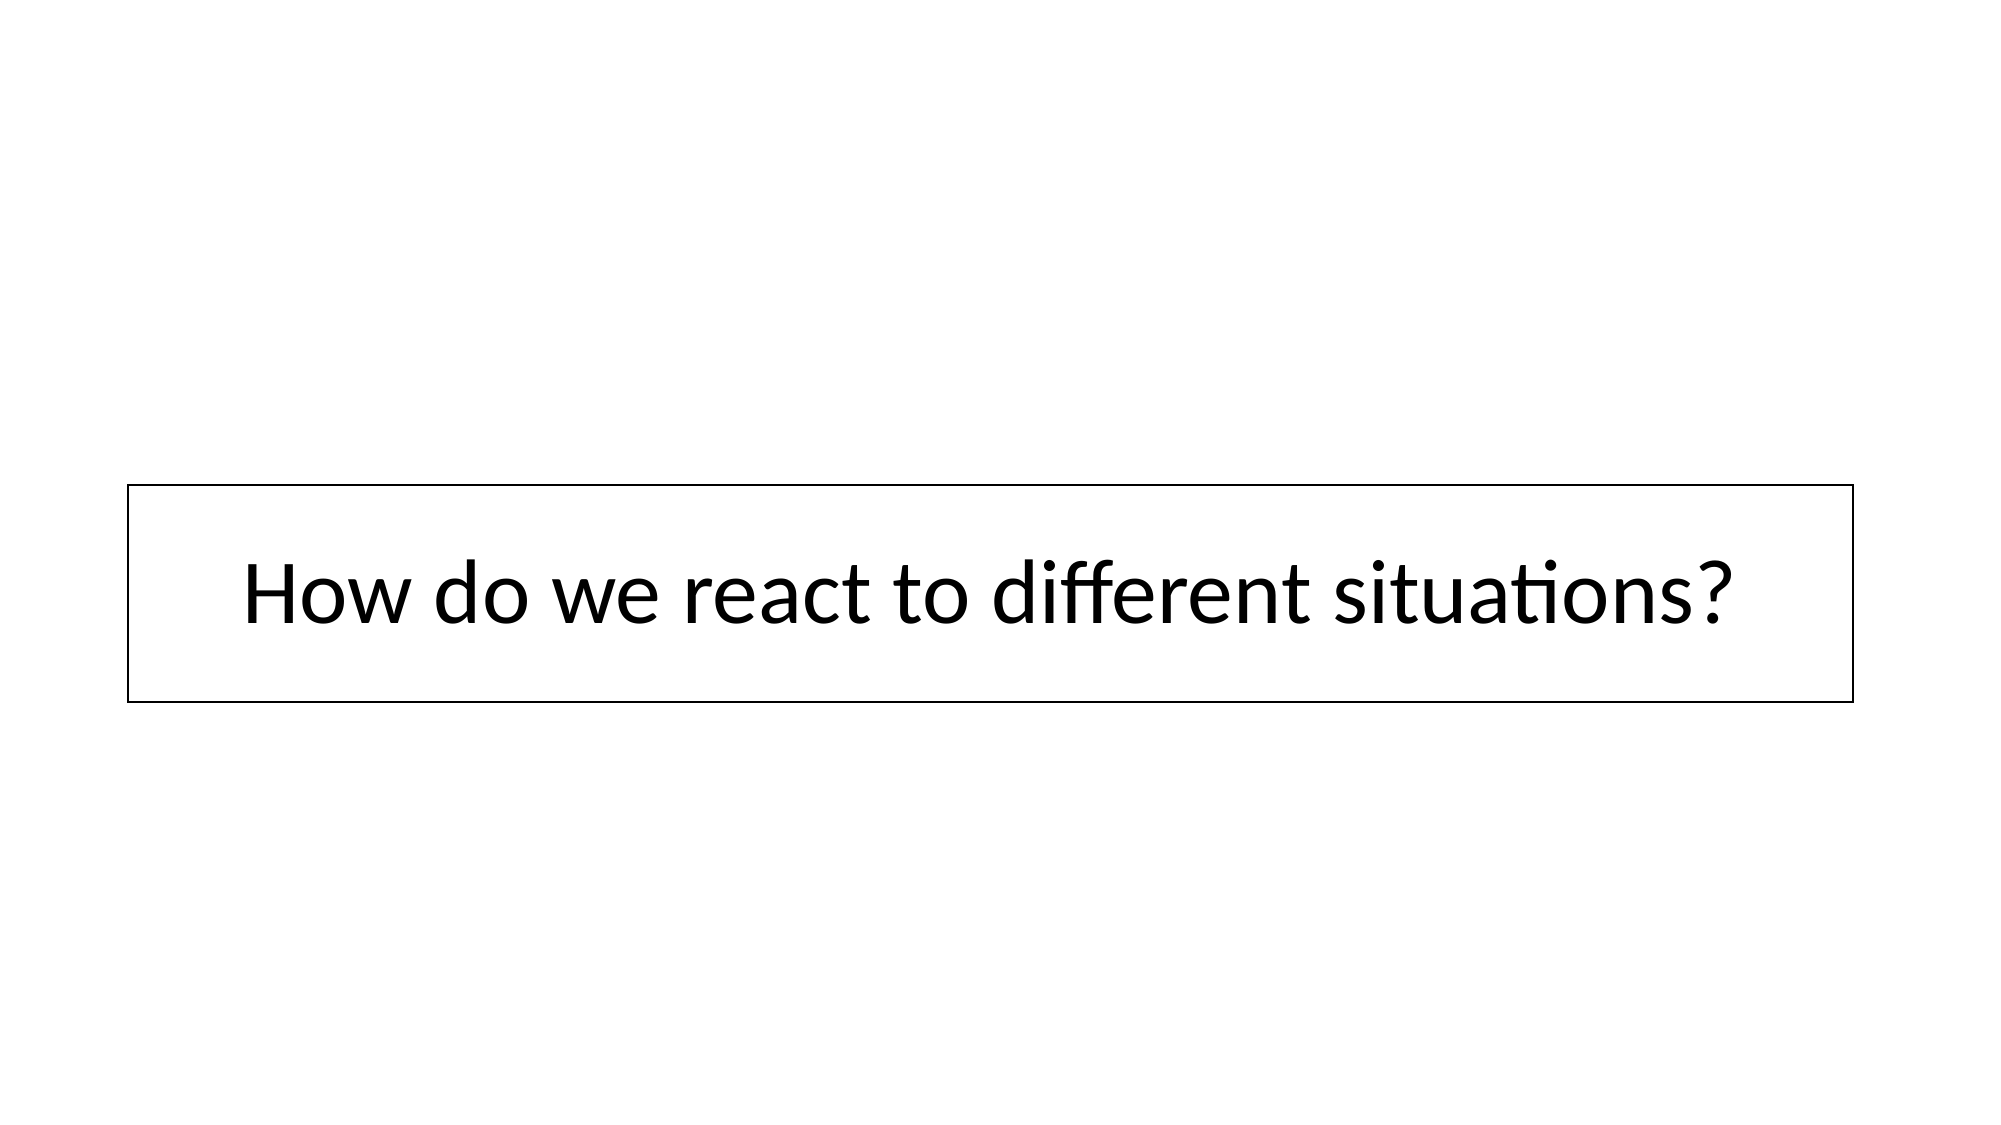

# How do we react to different situations?